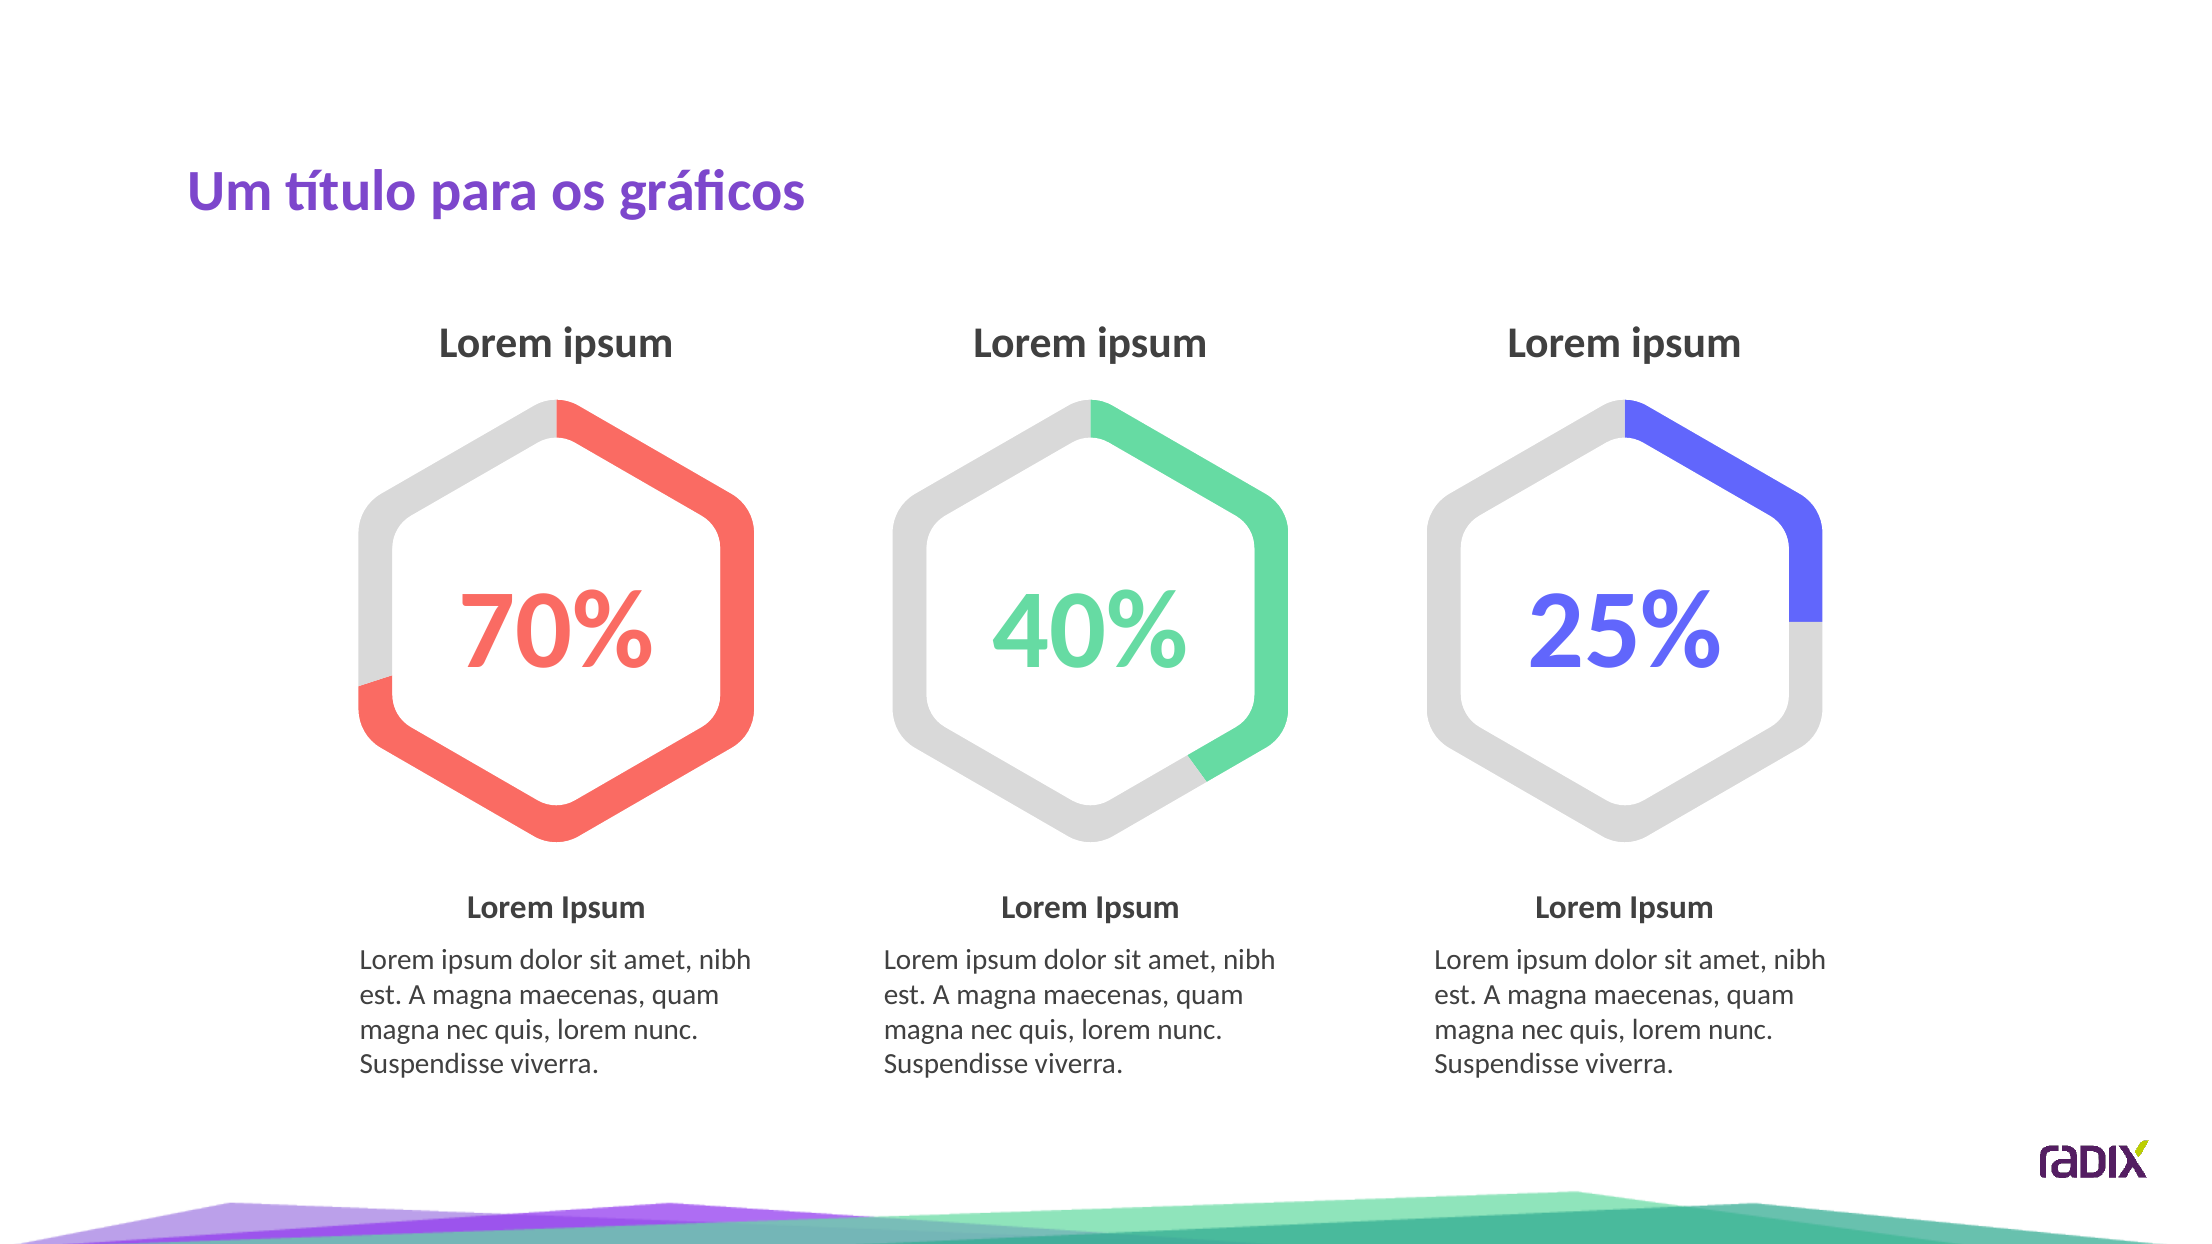

Um título para os gráficos

Título
Fonte: Calibri
Tamanho: 28pt
Entrelinha: 1,0
Lorem ipsum
Lorem ipsum
Lorem ipsum

### Chart

| Category | Lorem |
|---|---|
| Ipsum | 70.0 |
| Dolor | 30.0 |

### Chart

| Category | Lorem |
|---|---|
| Ipsum | 40.0 |
| Dolor | 60.0 |

### Chart

| Category | Lorem |
|---|---|
| Ipsum | 25.0 |
| Dolor | 75.0 |
25%
40%
70%

Subtítulo
Fonte: Calibri
Tamanho: 21pt
Entrelinha: 1,0

Texto
Fonte: Calibri
Tamanho: 16 e 14pt
Entrelinha: 1,0
Lorem Ipsum
Lorem Ipsum
Lorem Ipsum
Lorem ipsum dolor sit amet, nibh est. A magna maecenas, quam magna nec quis, lorem nunc. Suspendisse viverra.
Lorem ipsum dolor sit amet, nibh est. A magna maecenas, quam magna nec quis, lorem nunc. Suspendisse viverra.
Lorem ipsum dolor sit amet, nibh est. A magna maecenas, quam magna nec quis, lorem nunc. Suspendisse viverra.
Rodapé
Não ultrapasse a linha guia